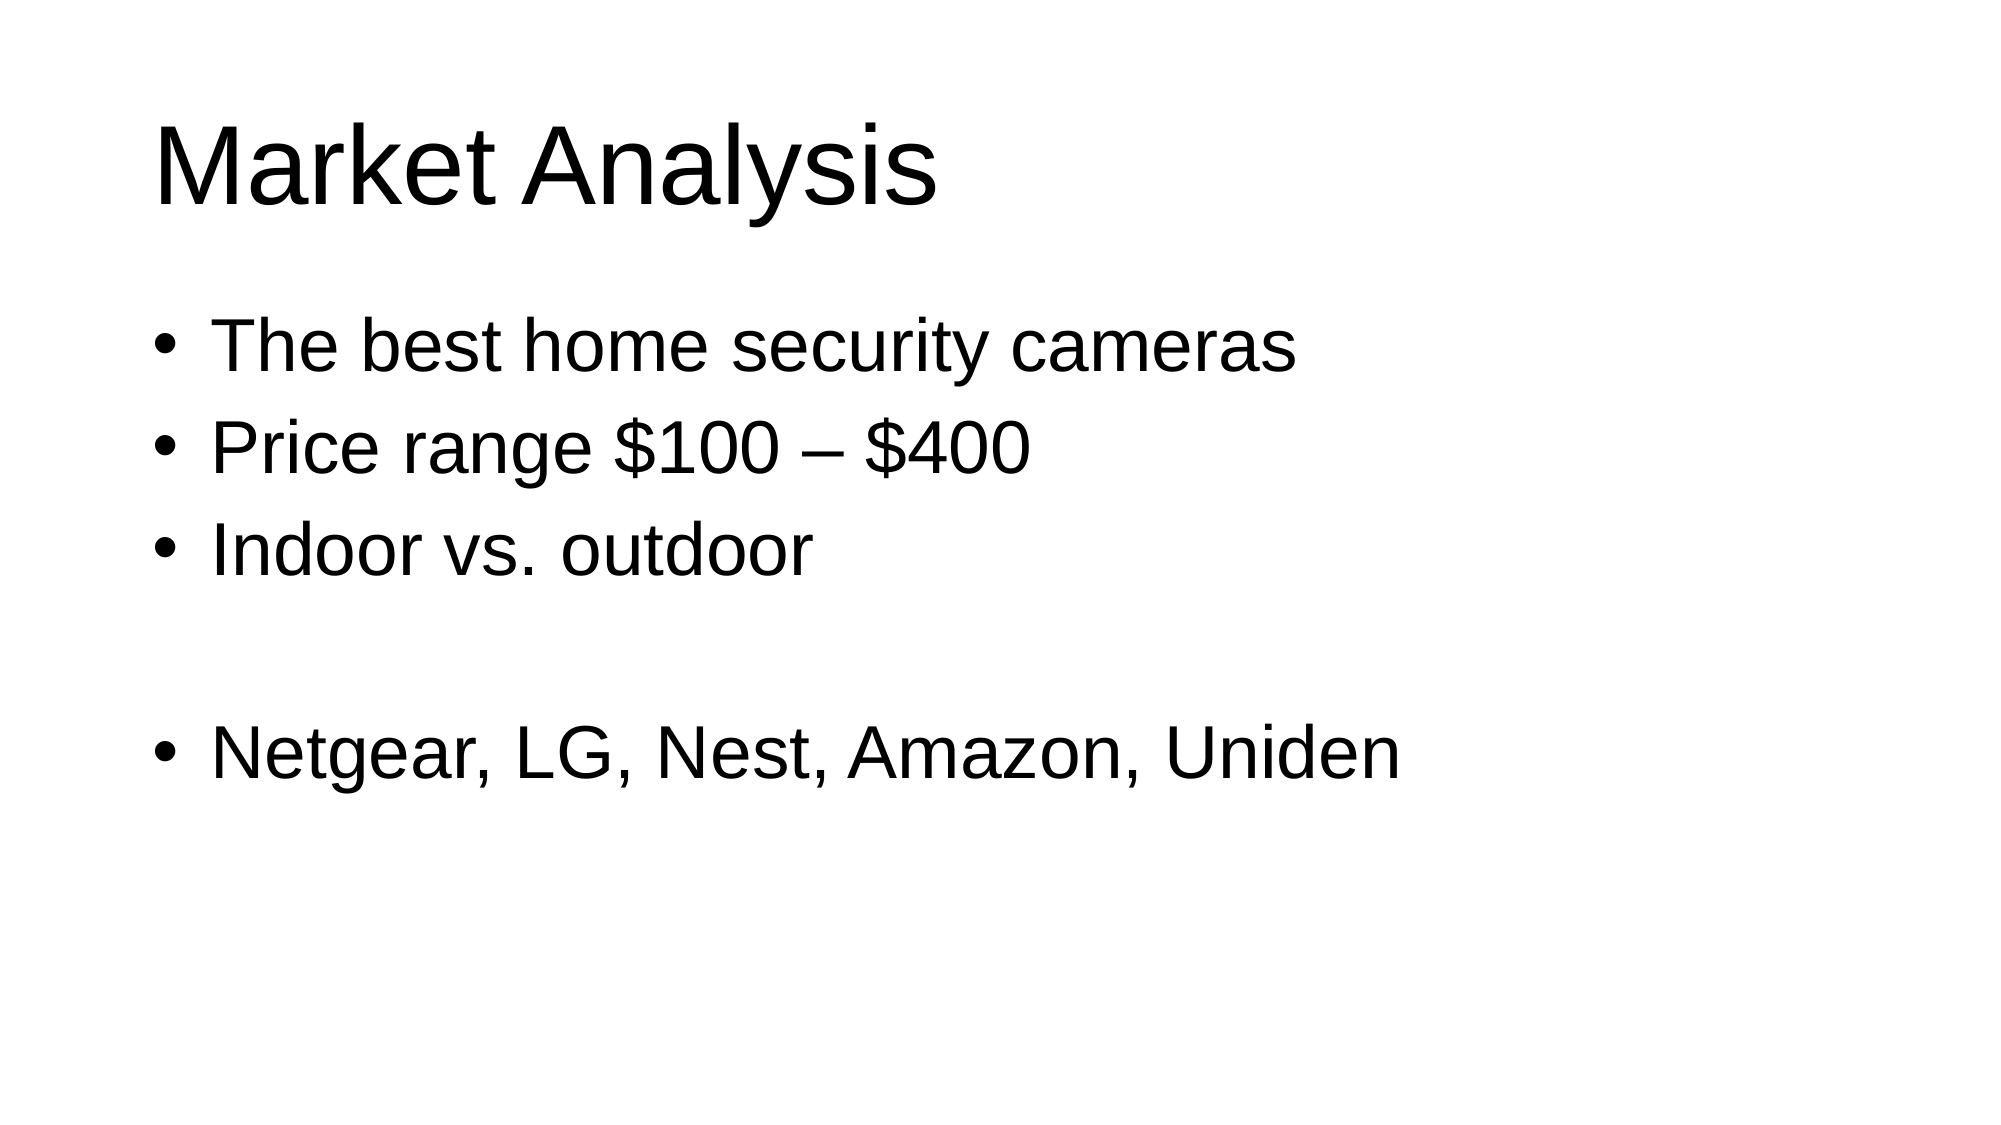

# Market Analysis
 The best home security cameras
 Price range $100 – $400
 Indoor vs. outdoor

 Netgear, LG, Nest, Amazon, Uniden